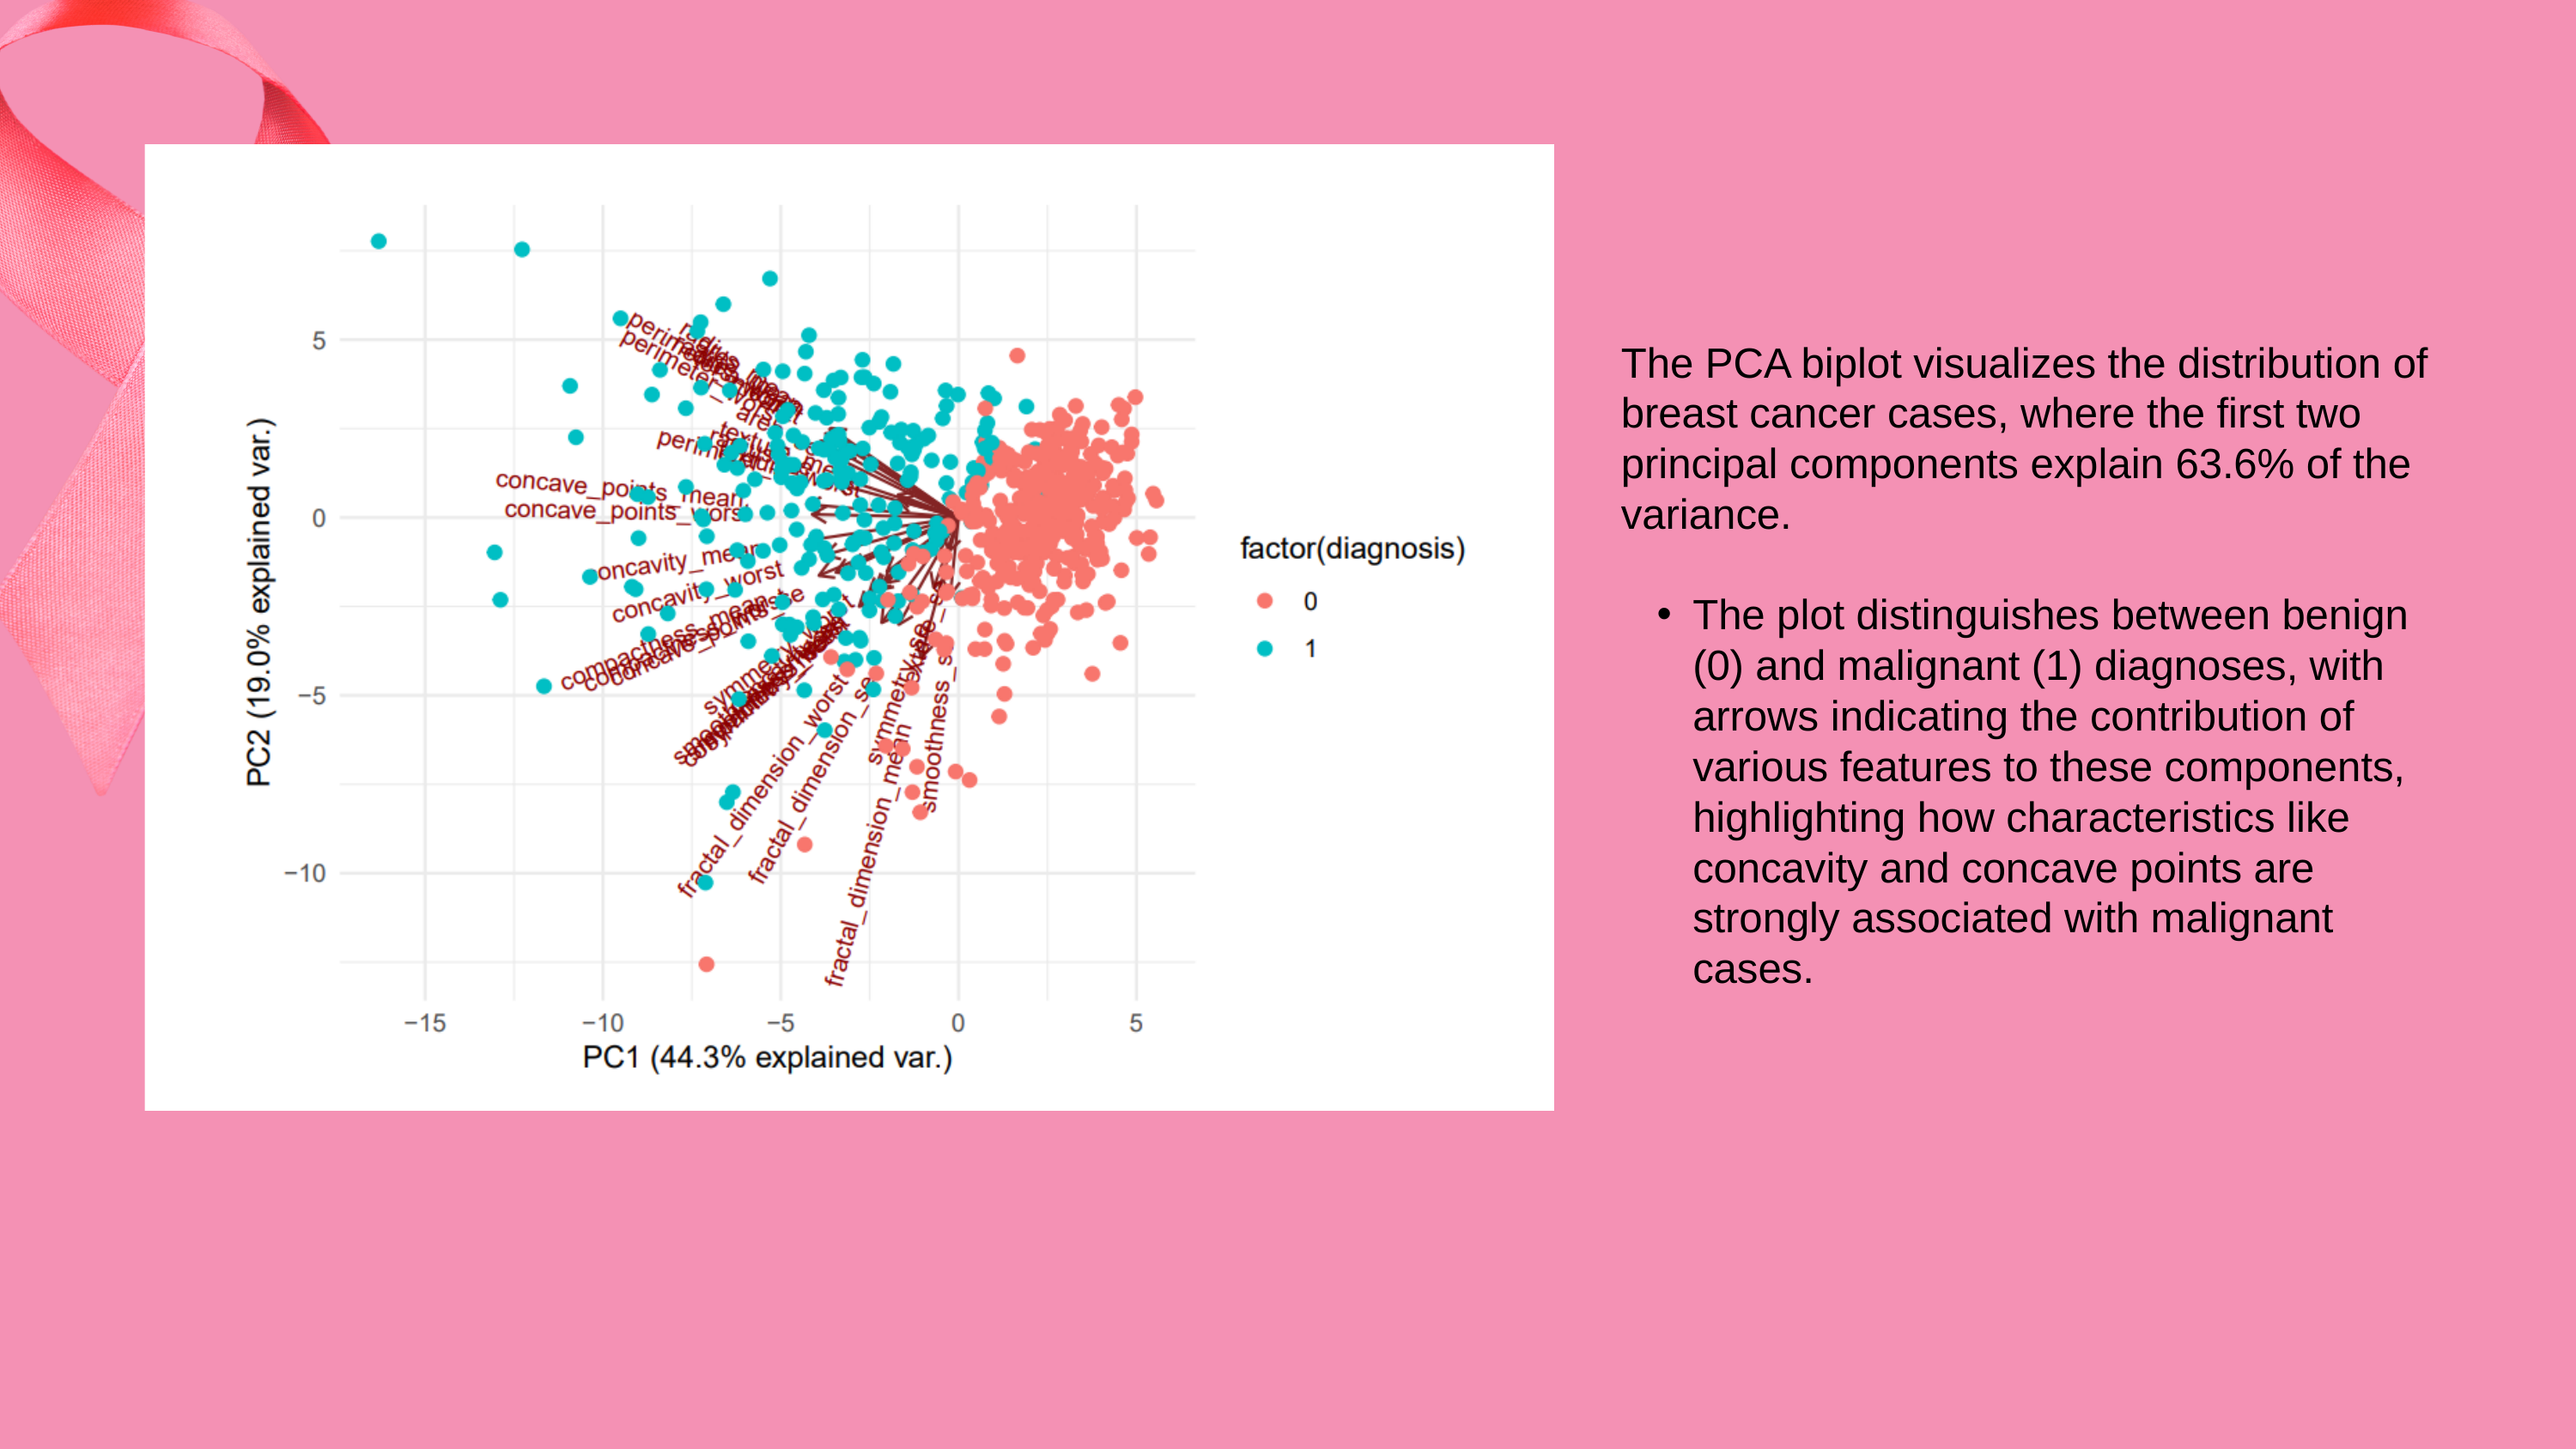

The PCA biplot visualizes the distribution of breast cancer cases, where the first two principal components explain 63.6% of the variance.

The plot distinguishes between benign (0) and malignant (1) diagnoses, with arrows indicating the contribution of various features to these components, highlighting how characteristics like concavity and concave points are strongly associated with malignant cases.